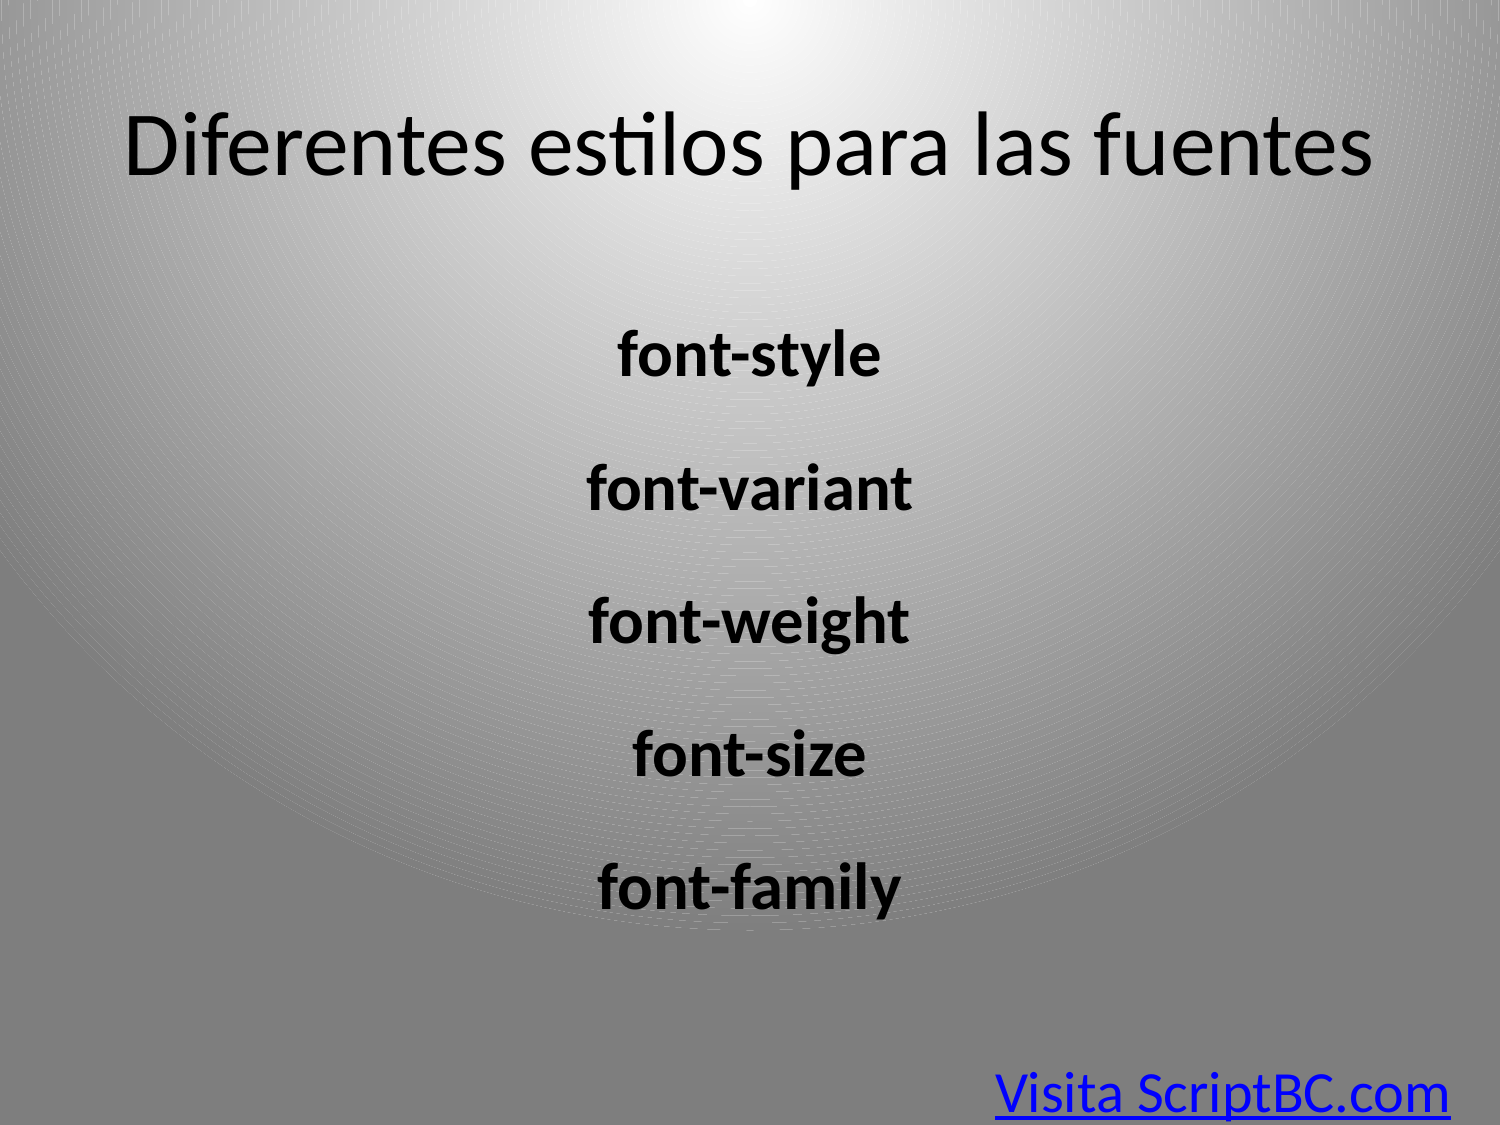

# Diferentes estilos para las fuentes
font-style
font-variant
font-weight
font-size
font-family
Visita ScriptBC.com